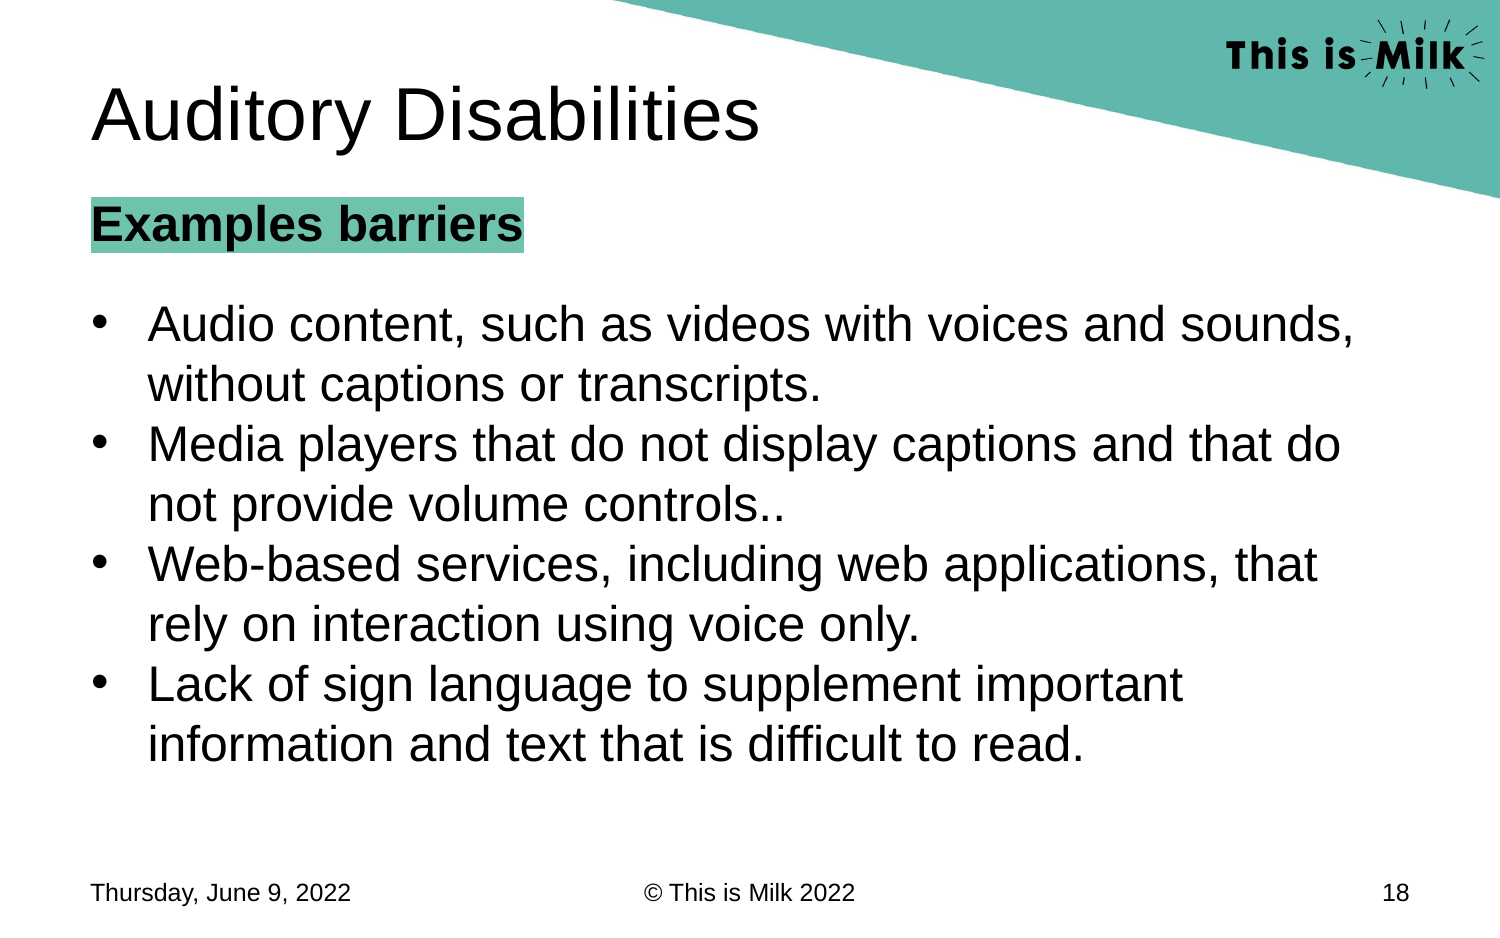

Auditory Disabilities
Examples barriers
Audio content, such as videos with voices and sounds, without captions or transcripts.
Media players that do not display captions and that do not provide volume controls..
Web-based services, including web applications, that rely on interaction using voice only.
Lack of sign language to supplement important information and text that is difficult to read.
Thursday, June 9, 2022
© This is Milk 2022

18